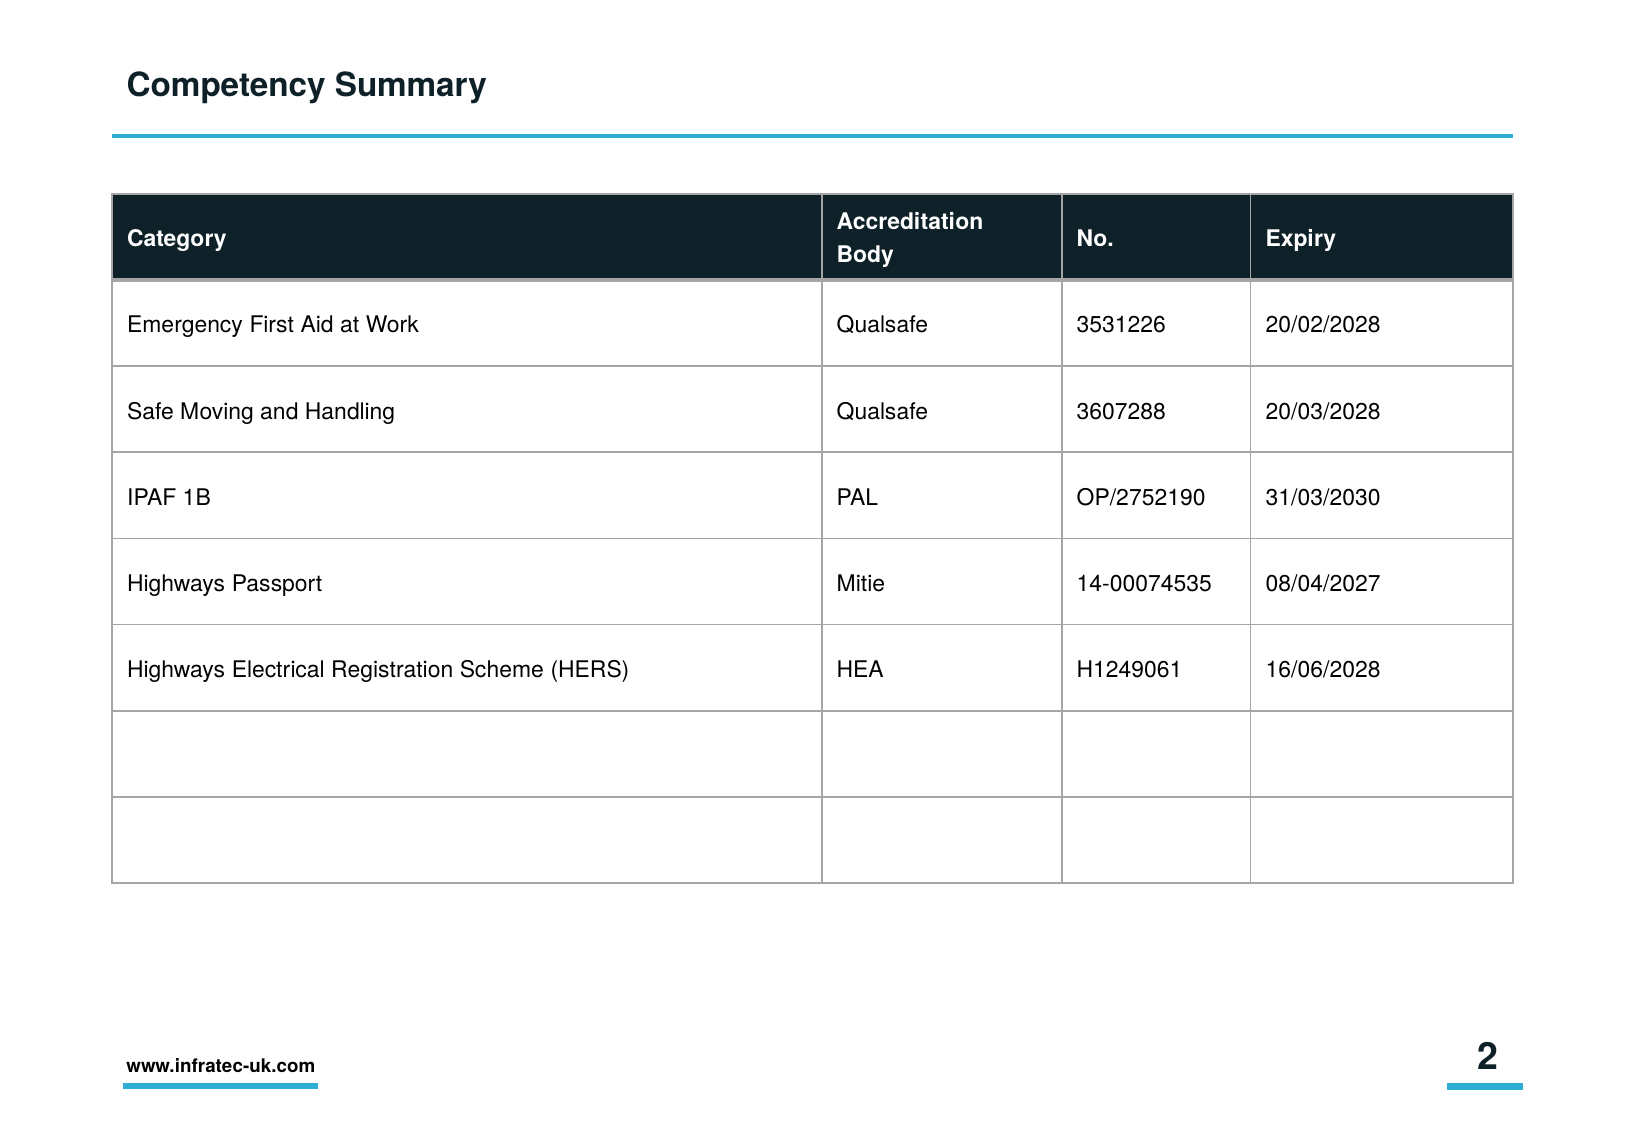

# Competency Summary
| Category | Accreditation Body | No. | Expiry |
| --- | --- | --- | --- |
| Emergency First Aid at Work | Qualsafe | 3531226 | 20/02/2028 |
| Safe Moving and Handling | Qualsafe | 3607288 | 20/03/2028 |
| IPAF 1B | PAL | OP/2752190 | 31/03/2030 |
| Highways Passport | Mitie | 14-00074535 | 08/04/2027 |
| Highways Electrical Registration Scheme (HERS) | HEA | H1249061 | 16/06/2028 |
|  |  |  |  |
|  |  |  |  |
2
www.infratec-uk.com